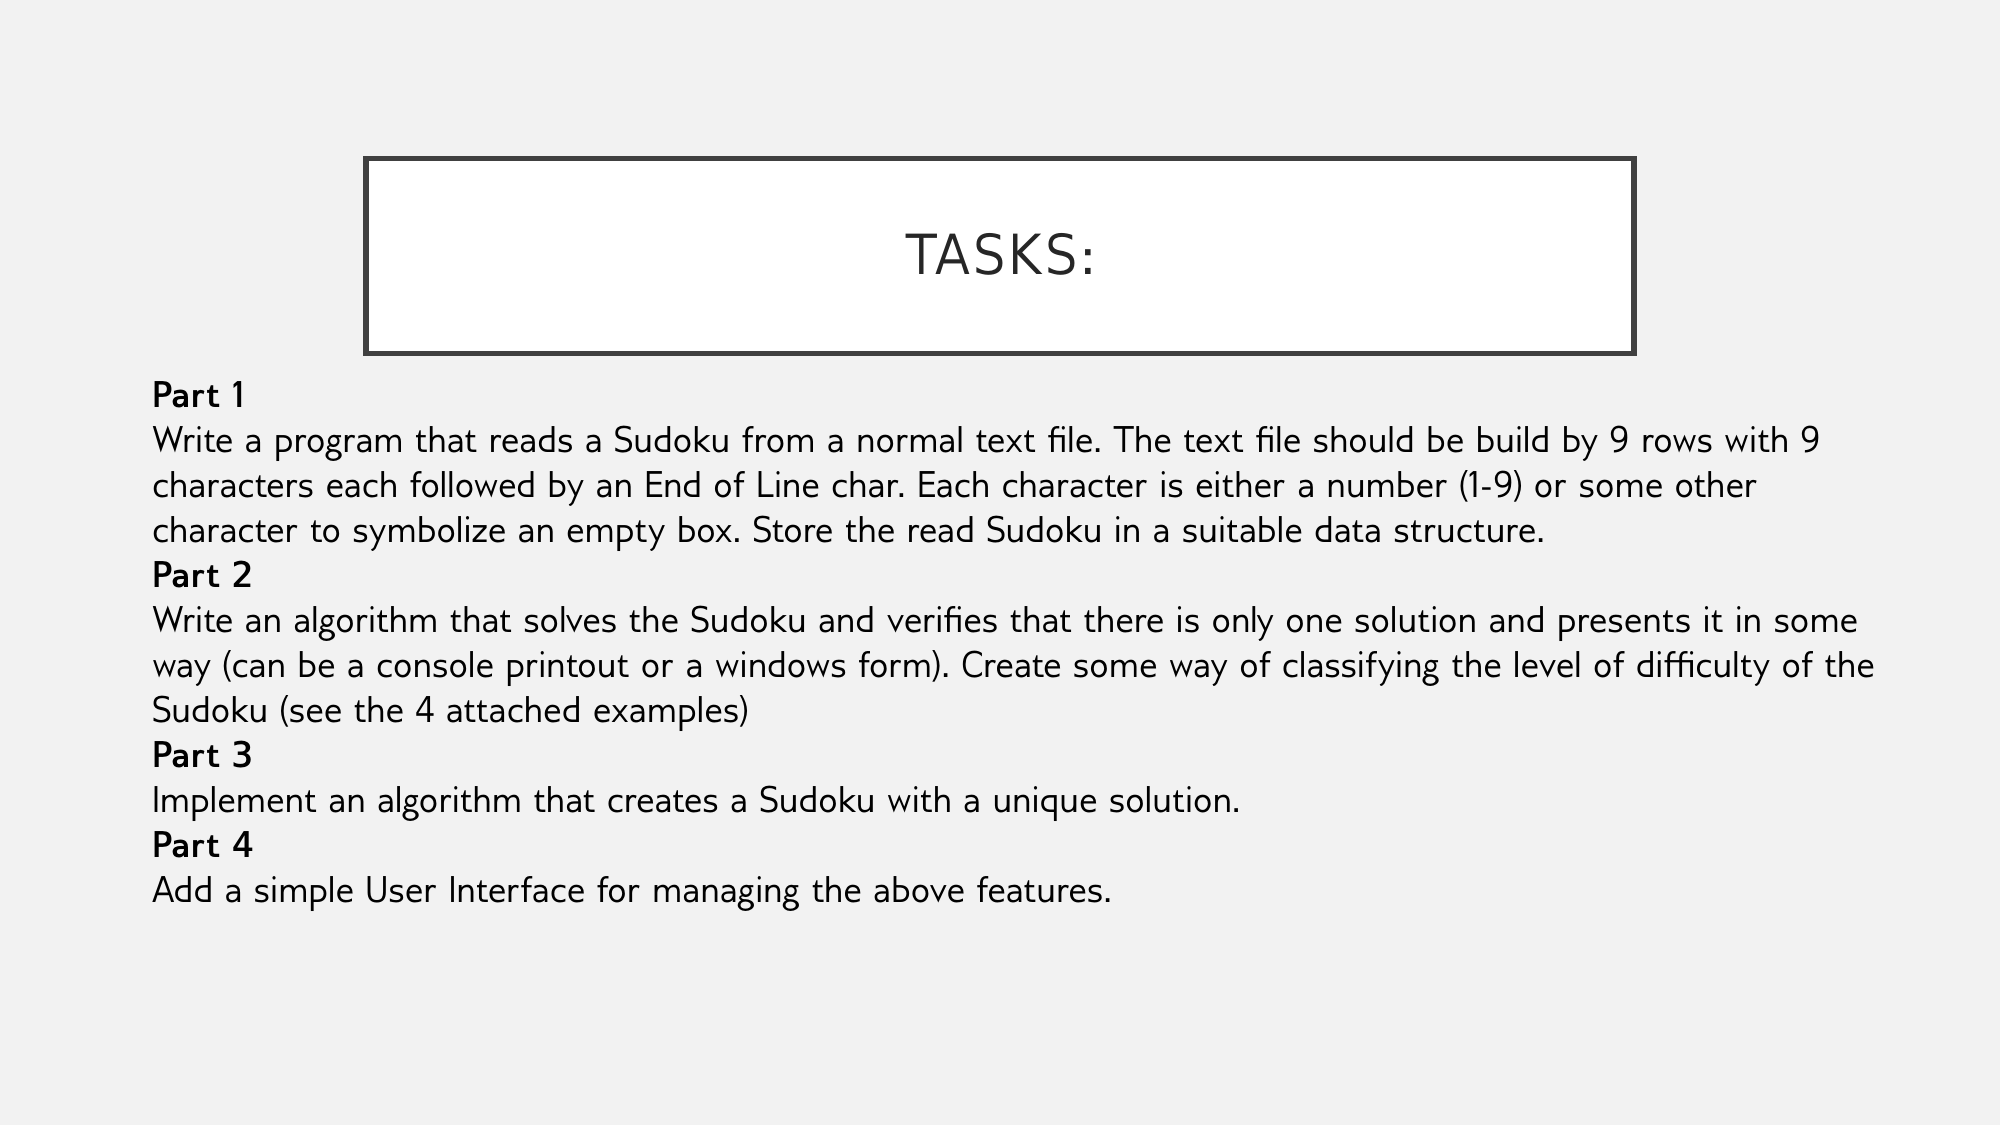

# Tasks:
Part 1
Write a program that reads a Sudoku from a normal text file. The text file should be build by 9 rows with 9 characters each followed by an End of Line char. Each character is either a number (1-9) or some other character to symbolize an empty box. Store the read Sudoku in a suitable data structure.
Part 2
Write an algorithm that solves the Sudoku and verifies that there is only one solution and presents it in some way (can be a console printout or a windows form). Create some way of classifying the level of difficulty of the Sudoku (see the 4 attached examples)
Part 3
Implement an algorithm that creates a Sudoku with a unique solution.
Part 4
Add a simple User Interface for managing the above features.